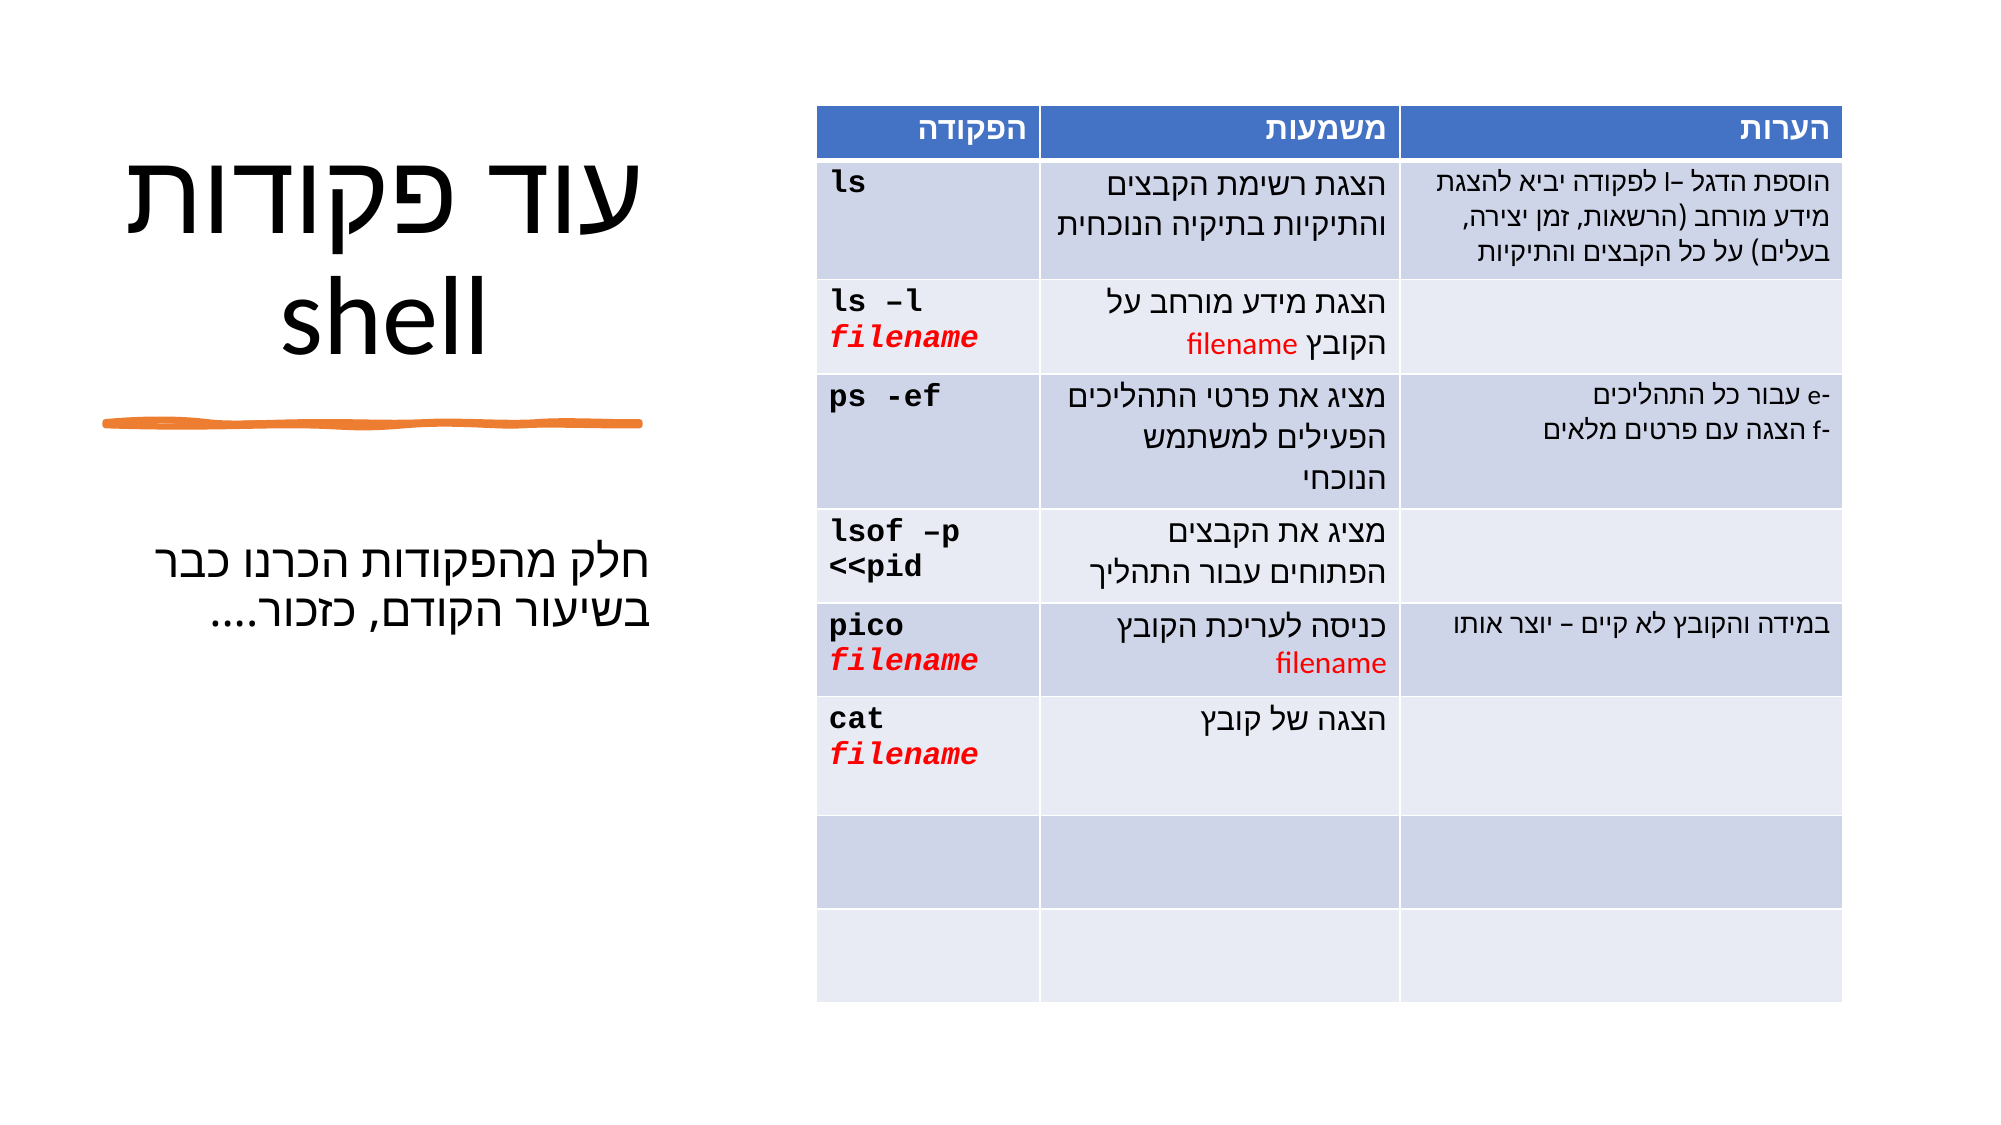

# עוד פקודות shell
| הפקודה | משמעות | הערות |
| --- | --- | --- |
| ls | הצגת רשימת הקבצים והתיקיות בתיקיה הנוכחית | הוספת הדגל –l לפקודה יביא להצגת מידע מורחב (הרשאות, זמן יצירה, בעלים) על כל הקבצים והתיקיות |
| ls –l filename | הצגת מידע מורחב על הקובץ filename |  |
| ps -ef | מציג את פרטי התהליכים הפעילים למשתמש הנוכחי | -e עבור כל התהליכים -f הצגה עם פרטים מלאים |
| lsof –p <pid> | מציג את הקבצים הפתוחים עבור התהליך |  |
| pico filename | כניסה לעריכת הקובץ filename | במידה והקובץ לא קיים – יוצר אותו |
| cat filename | הצגה של קובץ |  |
|  |  |  |
|  |  |  |

חלק מהפקודות הכרנו כבר בשיעור הקודם, כזכור....